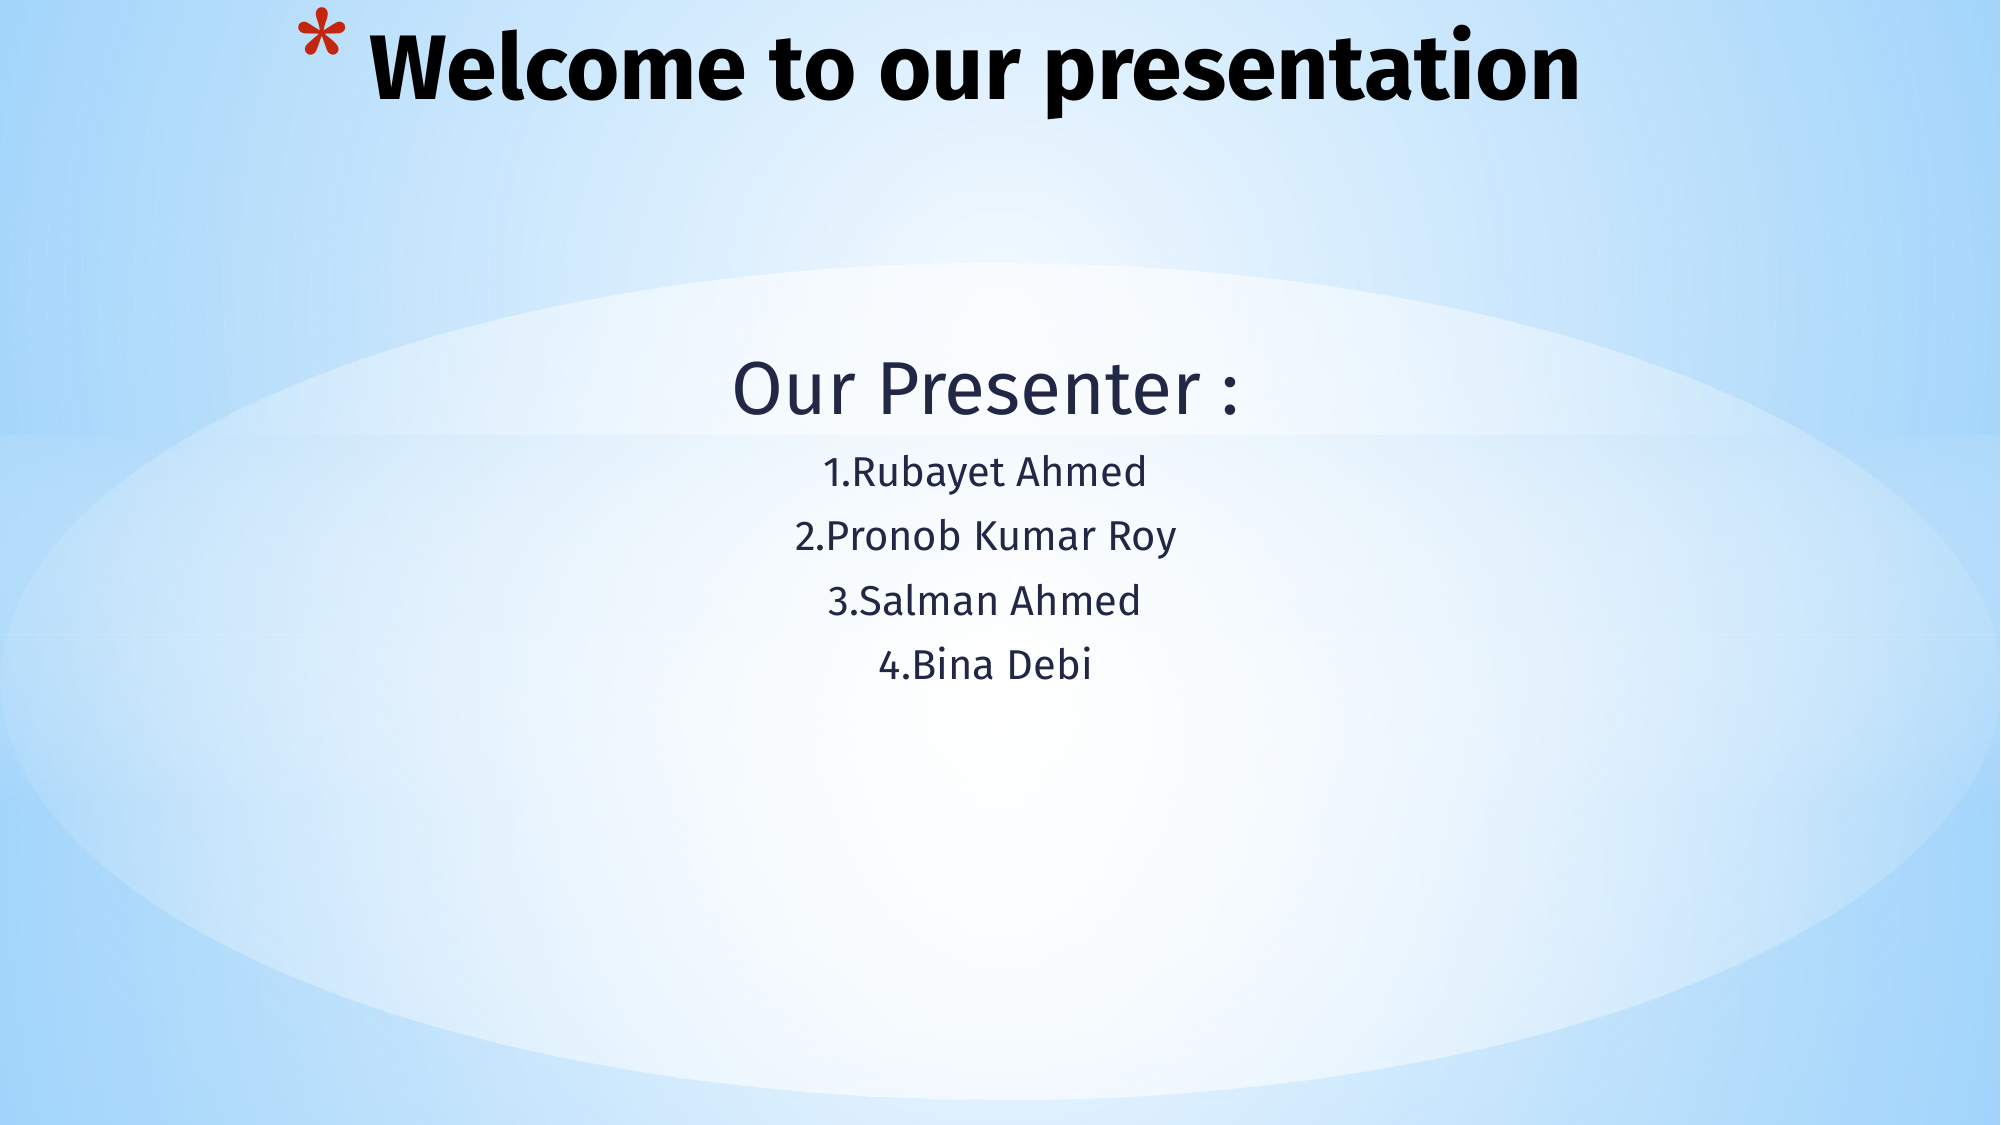

# Welcome to our presentation
Our Presenter :
1.Rubayet Ahmed
2.Pronob Kumar Roy
3.Salman Ahmed
4.Bina Debi